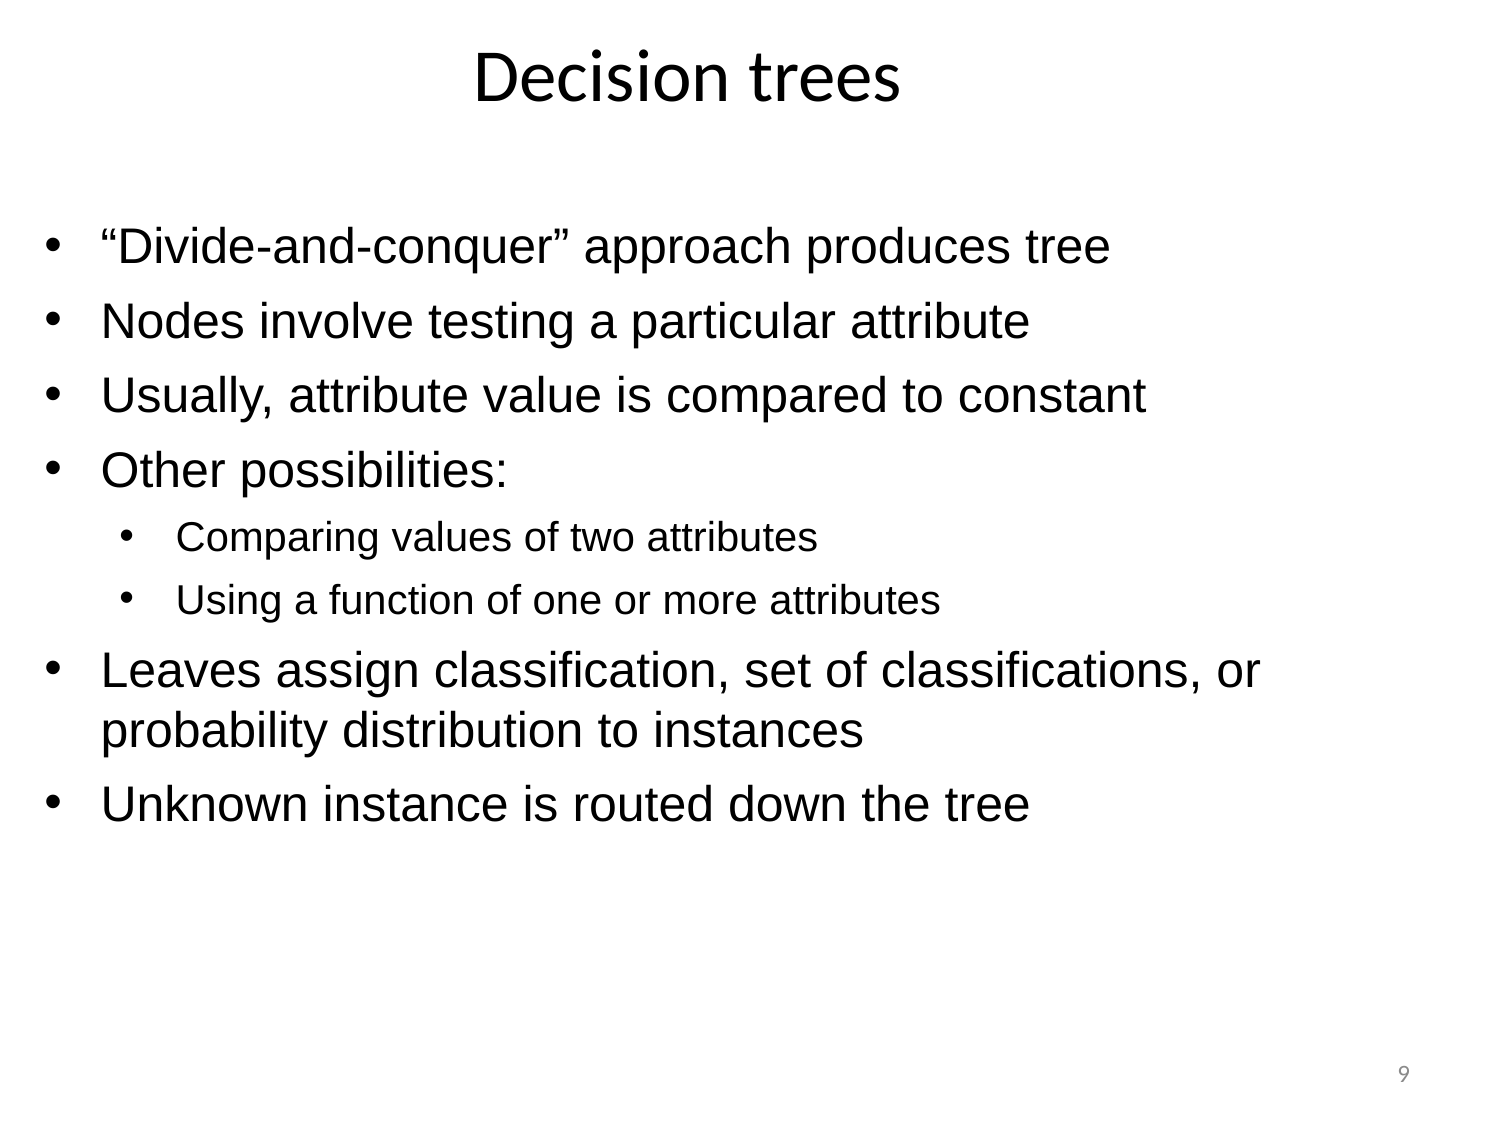

Decision trees
“Divide-and-conquer” approach produces tree
Nodes involve testing a particular attribute
Usually, attribute value is compared to constant
Other possibilities:
Comparing values of two attributes
Using a function of one or more attributes
Leaves assign classification, set of classifications, or probability distribution to instances
Unknown instance is routed down the tree
9